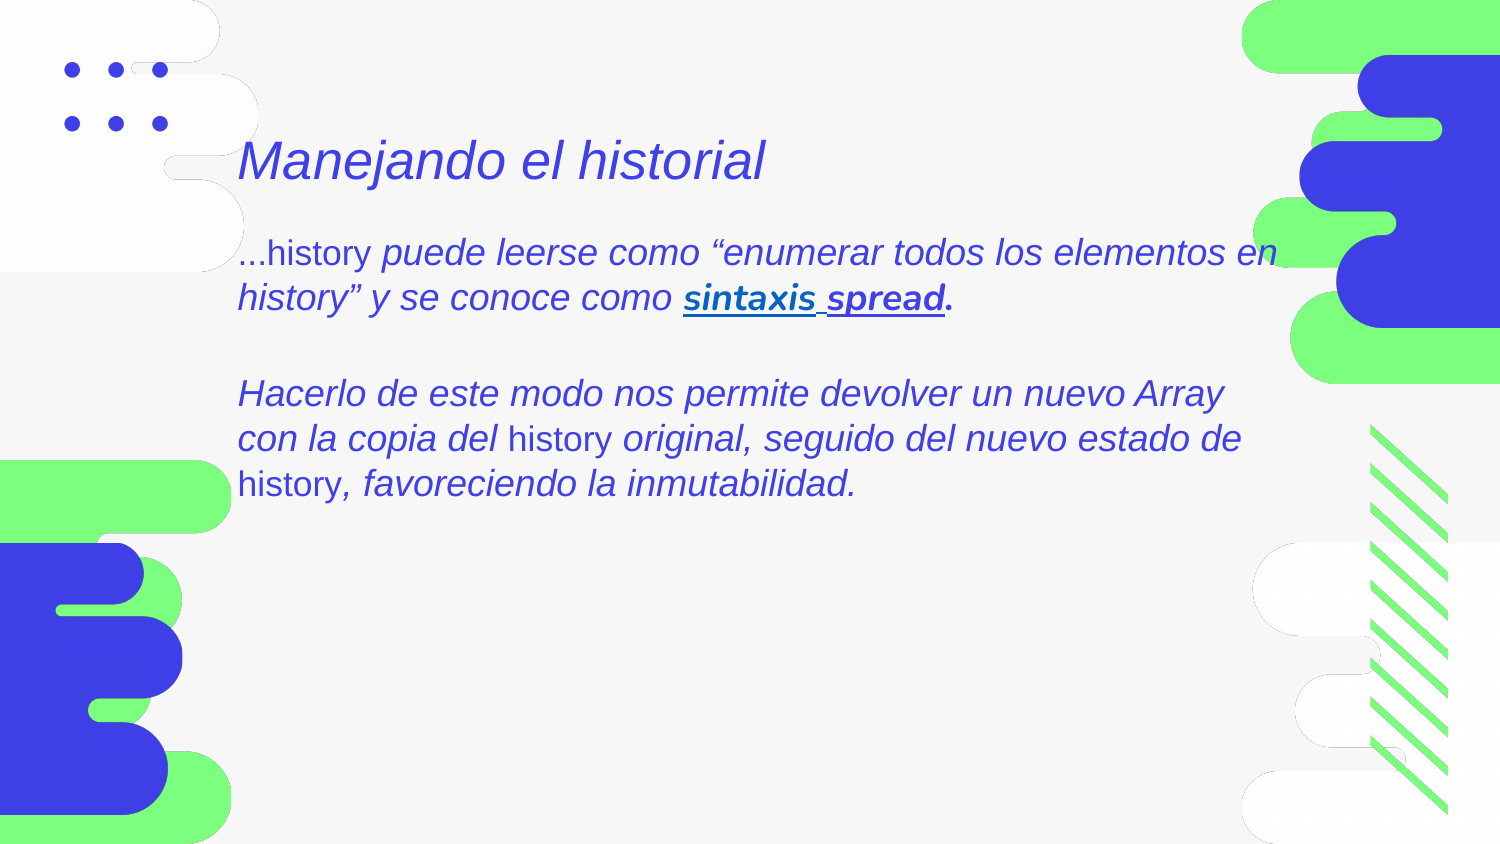

Manejando el historial
...history puede leerse como “enumerar todos los elementos en history” y se conoce como sintaxis spread.

Hacerlo de este modo nos permite devolver un nuevo Array con la copia del history original, seguido del nuevo estado de history, favoreciendo la inmutabilidad.